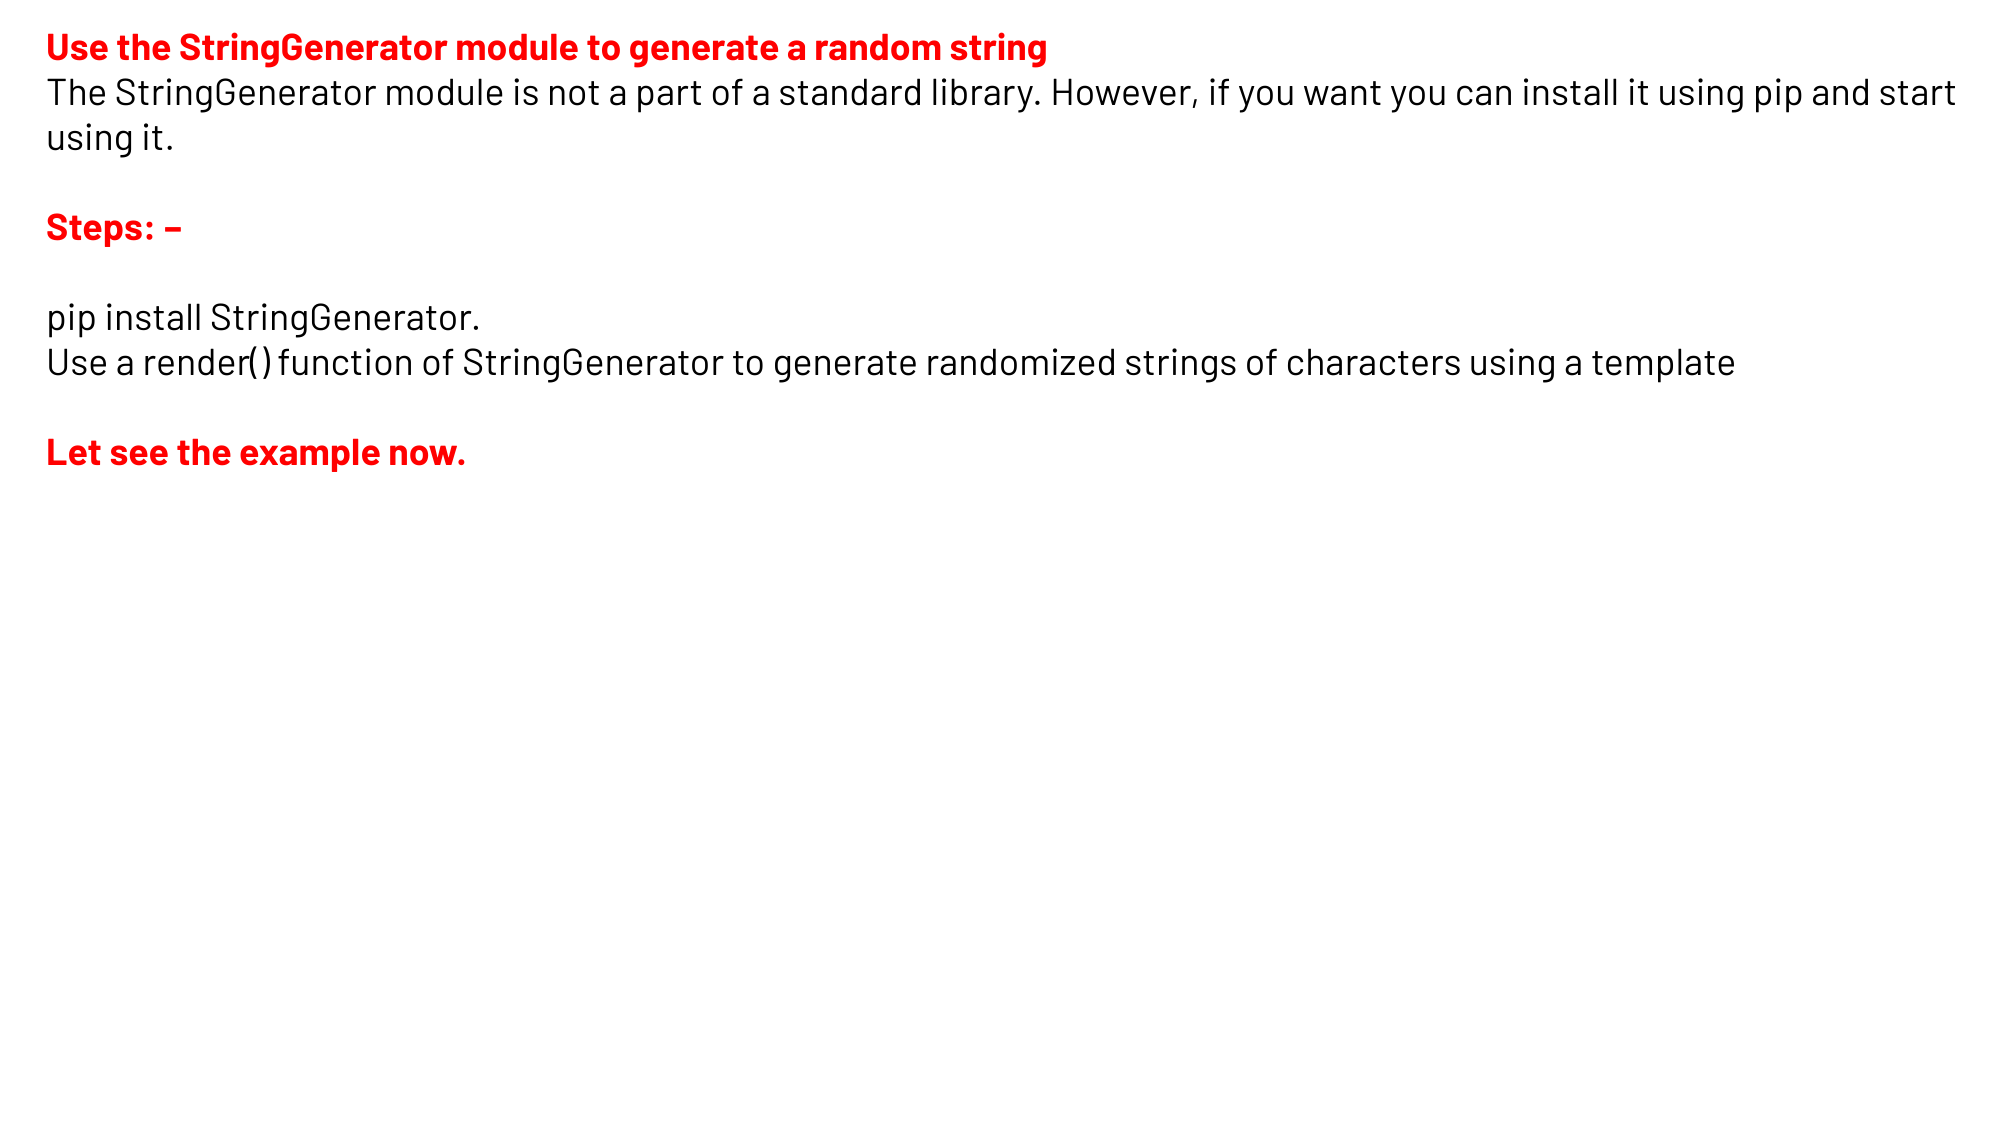

Use the StringGenerator module to generate a random string
The StringGenerator module is not a part of a standard library. However, if you want you can install it using pip and start using it.

Steps: –

pip install StringGenerator.
Use a render() function of StringGenerator to generate randomized strings of characters using a template

Let see the example now.